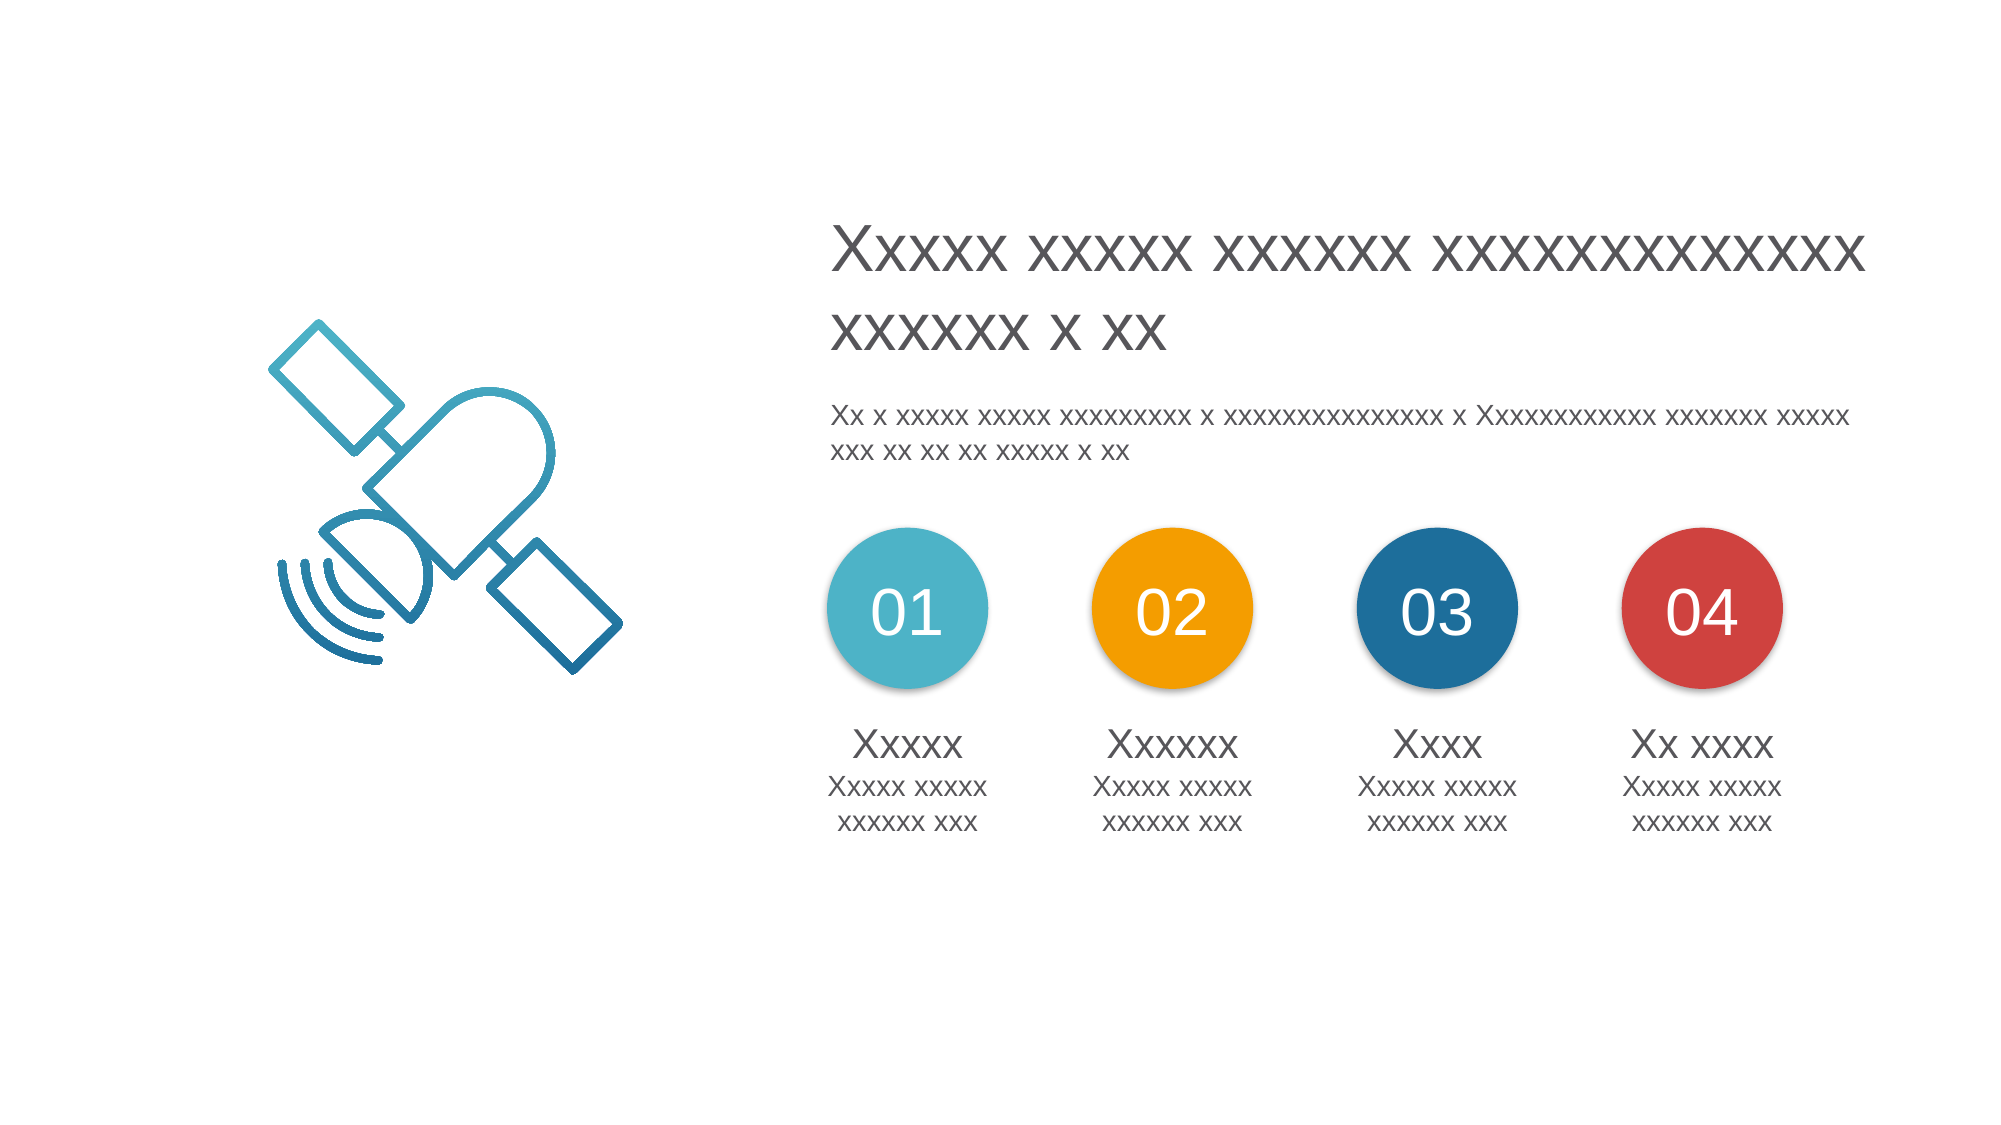

Xxxxx xxxxx xxxxxx xxxxxxxxxxxxx xxxxxx x xx

Xx x xxxxx xxxxx xxxxxxxxx x xxxxxxxxxxxxxxx x Xxxxxxxxxxxx xxxxxxx xxxxx xxx xx xx xx xxxxx x xx
01
02
03
04
Xxxxx
Xxxxx xxxxx xxxxxx xxx
Xxxxxx
Xxxxx xxxxx xxxxxx xxx
Xxxx
Xxxxx xxxxx xxxxxx xxx
Xx xxxx
Xxxxx xxxxx xxxxxx xxx